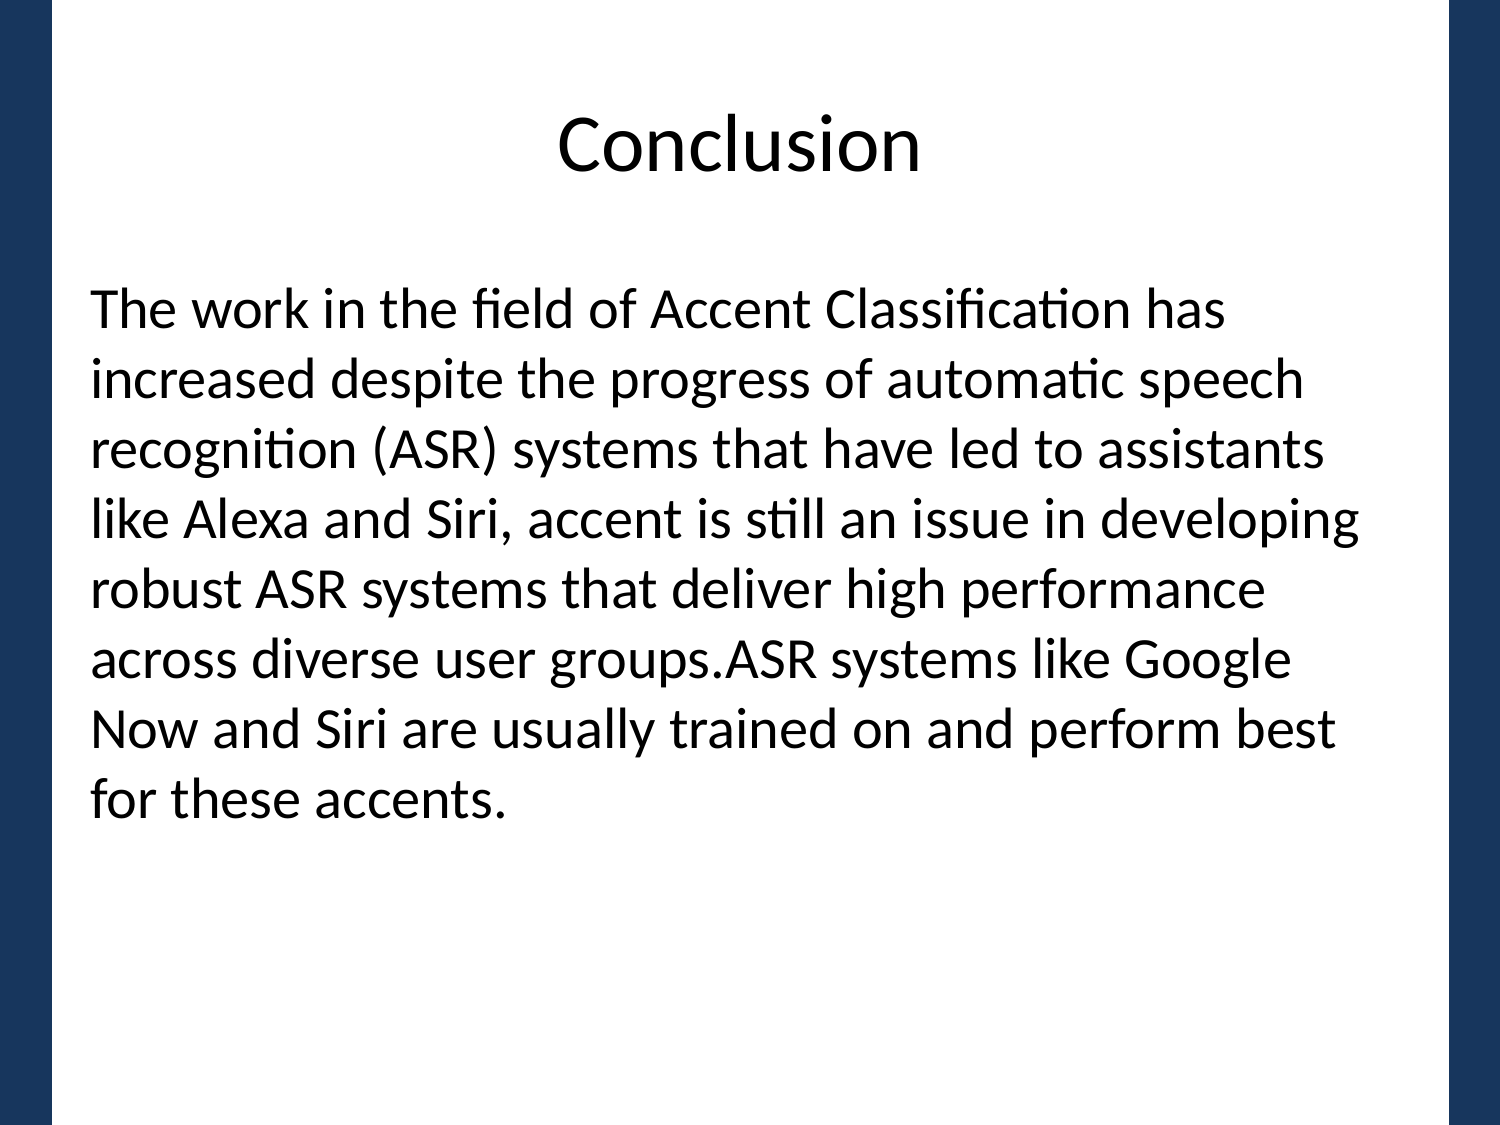

# Conclusion
The work in the field of Accent Classification has increased despite the progress of automatic speech recognition (ASR) systems that have led to assistants like Alexa and Siri, accent is still an issue in developing robust ASR systems that deliver high performance across diverse user groups.ASR systems like Google Now and Siri are usually trained on and perform best for these accents.